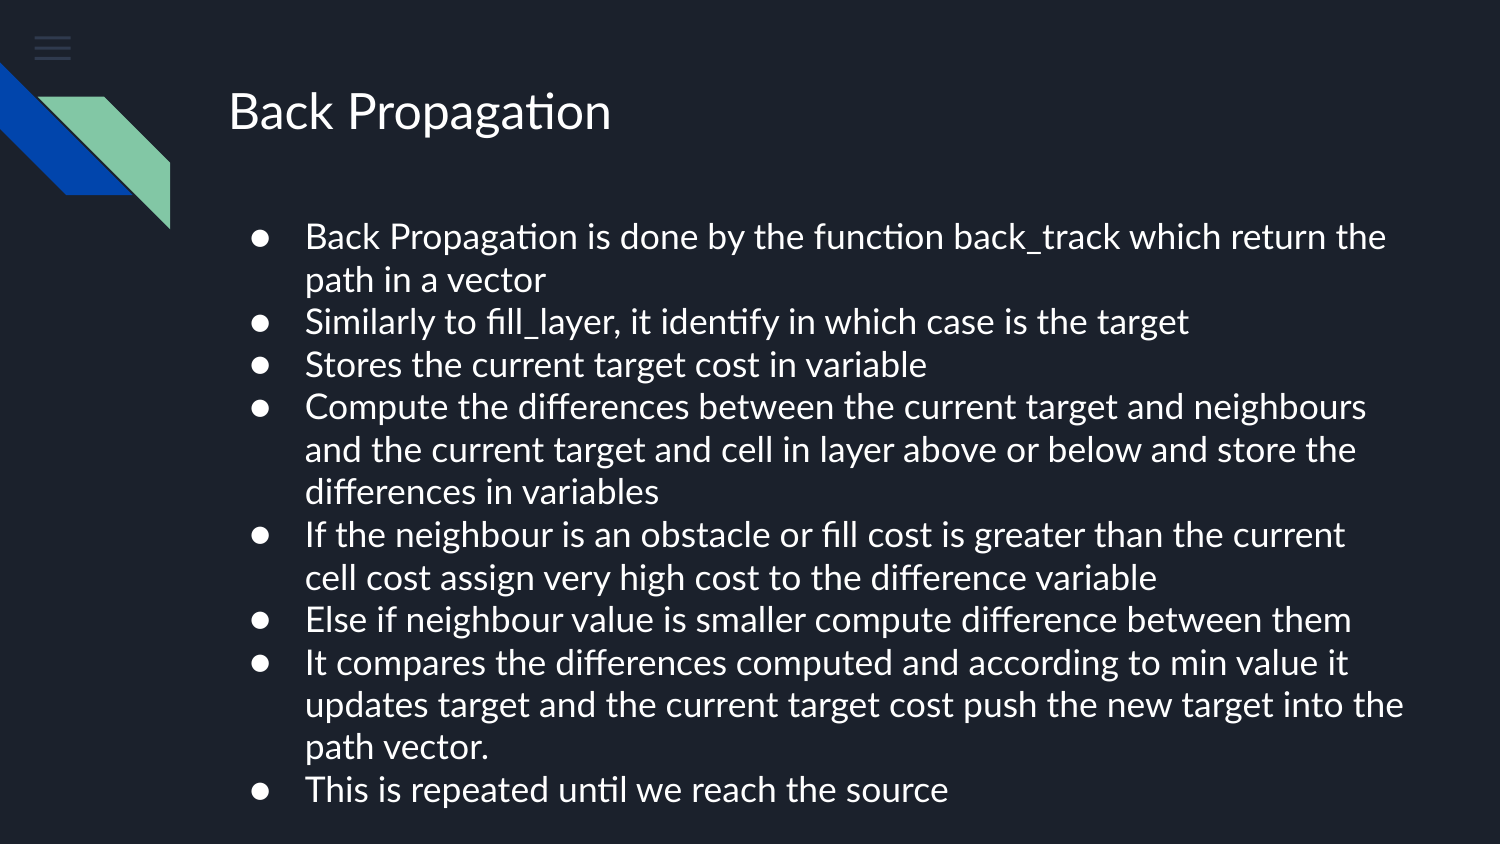

# Back Propagation
Back Propagation is done by the function back_track which return the path in a vector
Similarly to fill_layer, it identify in which case is the target
Stores the current target cost in variable
Compute the differences between the current target and neighbours and the current target and cell in layer above or below and store the differences in variables
If the neighbour is an obstacle or fill cost is greater than the current cell cost assign very high cost to the difference variable
Else if neighbour value is smaller compute difference between them
It compares the differences computed and according to min value it updates target and the current target cost push the new target into the path vector.
This is repeated until we reach the source